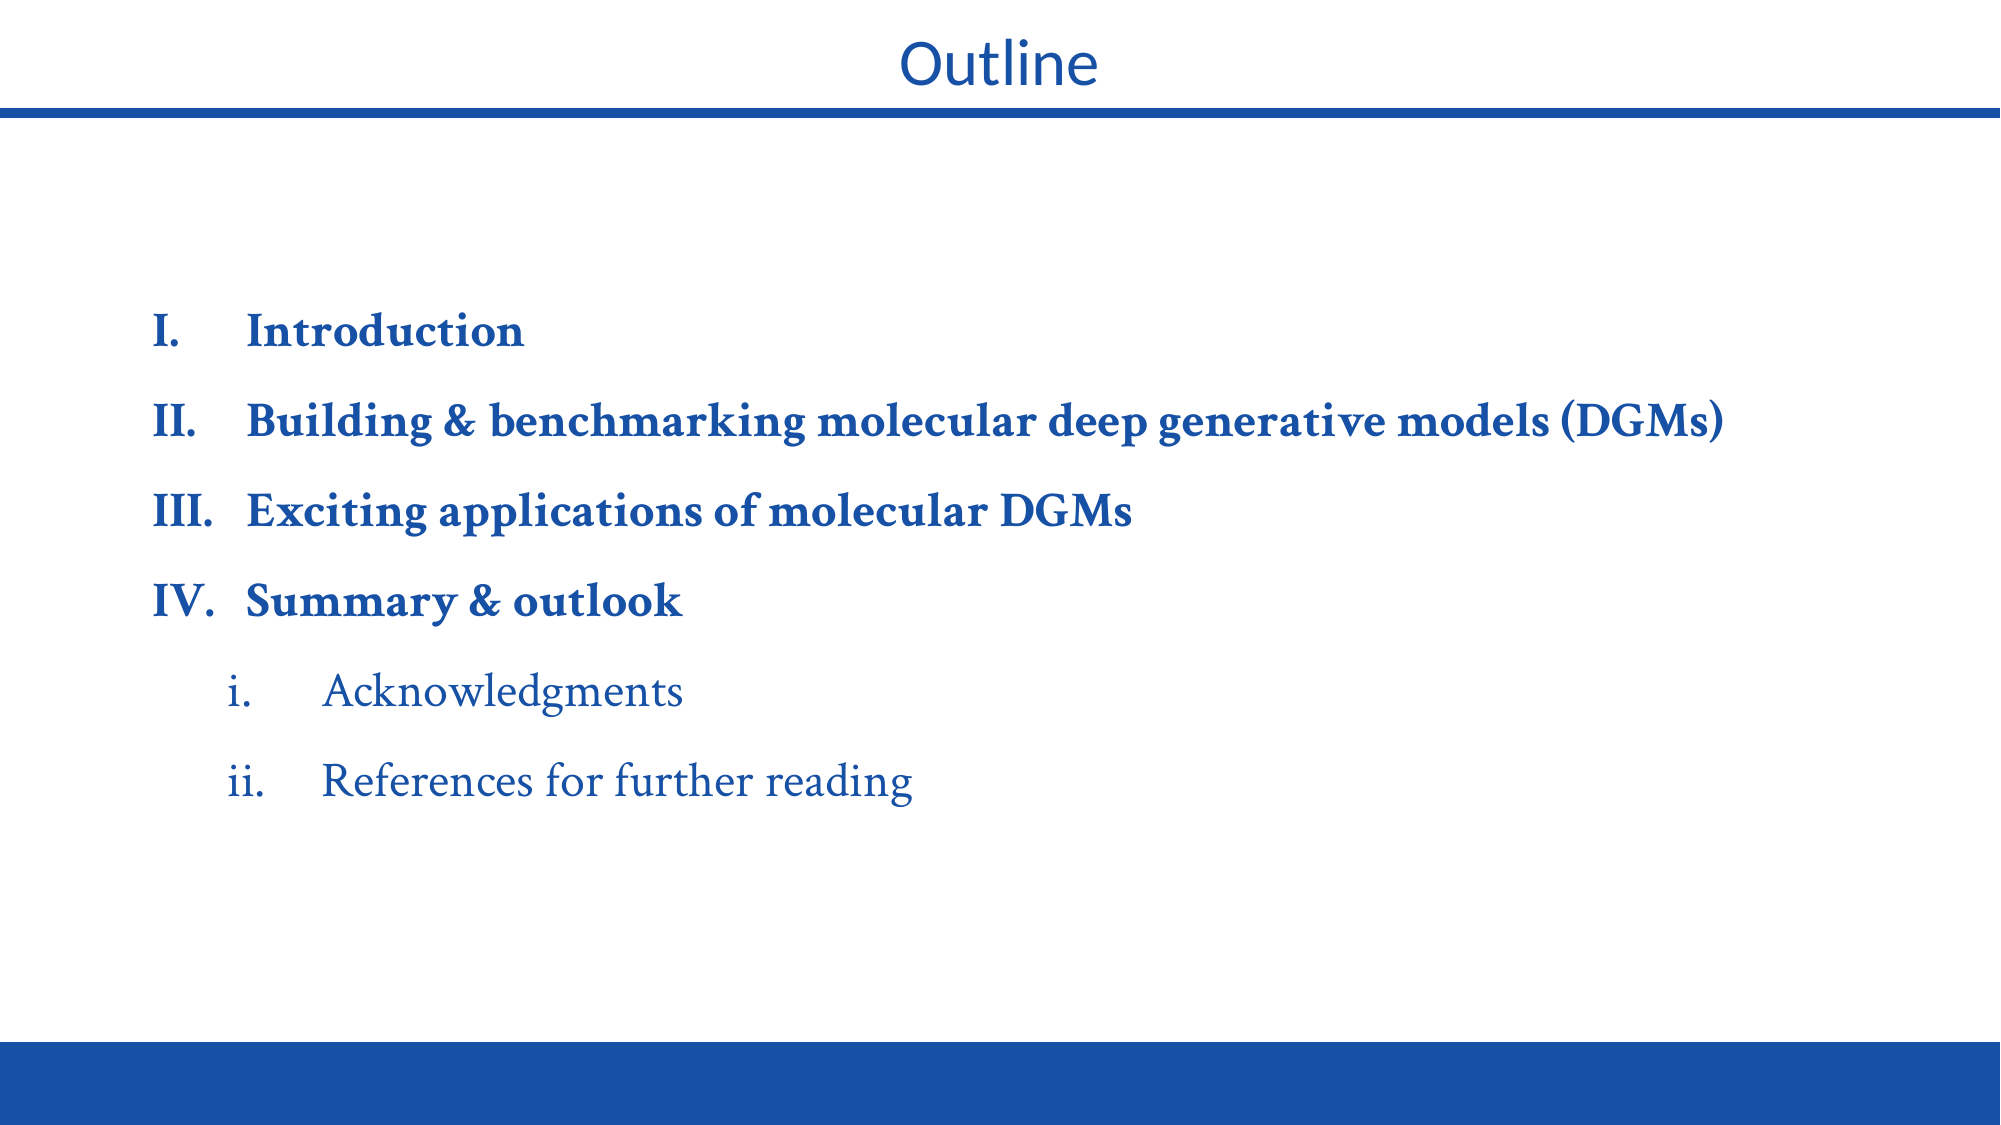

# Outline

Introduction
Building & benchmarking molecular deep generative models (DGMs)
Exciting applications of molecular DGMs
Summary & outlook
Acknowledgments
References for further reading

2